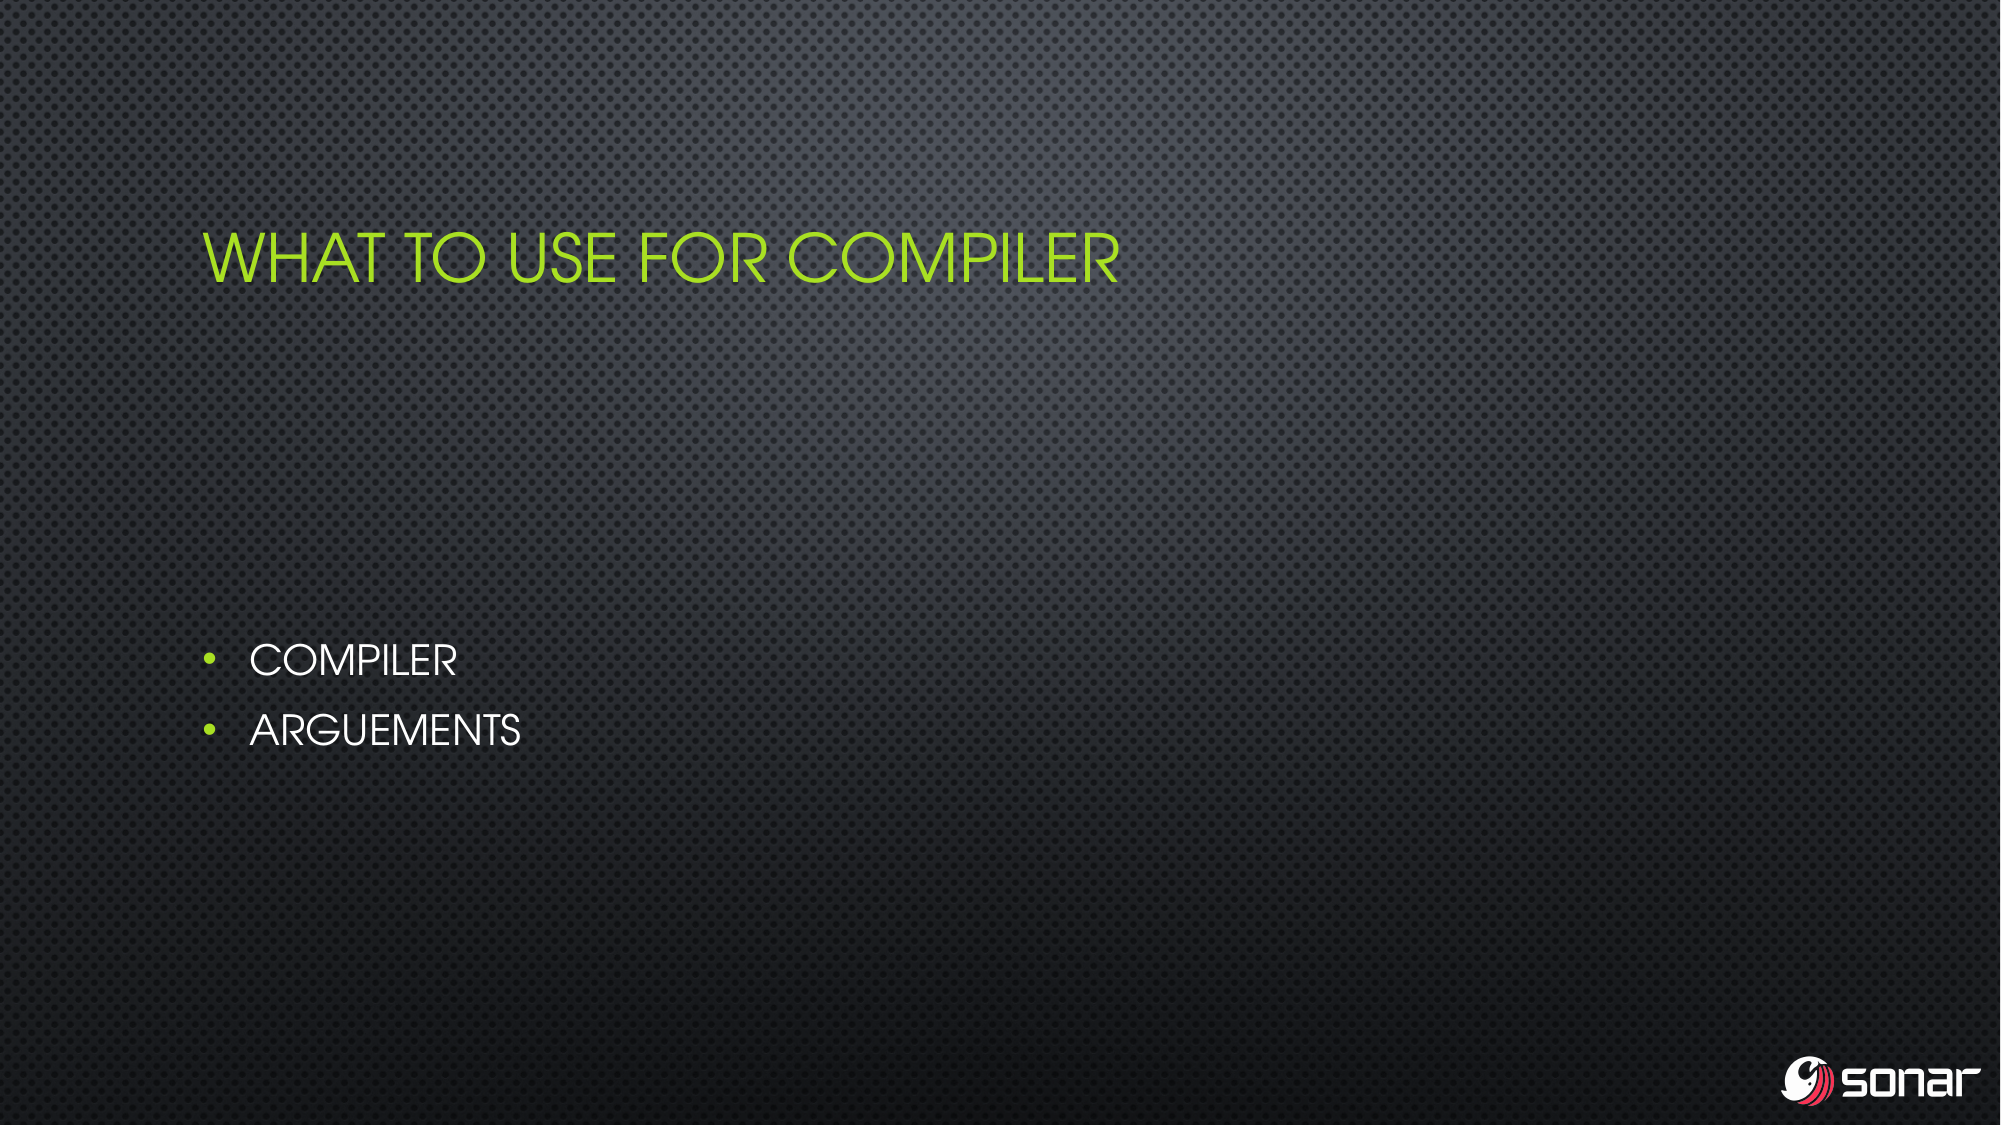

# What to use for compiler
Compiler
arguements